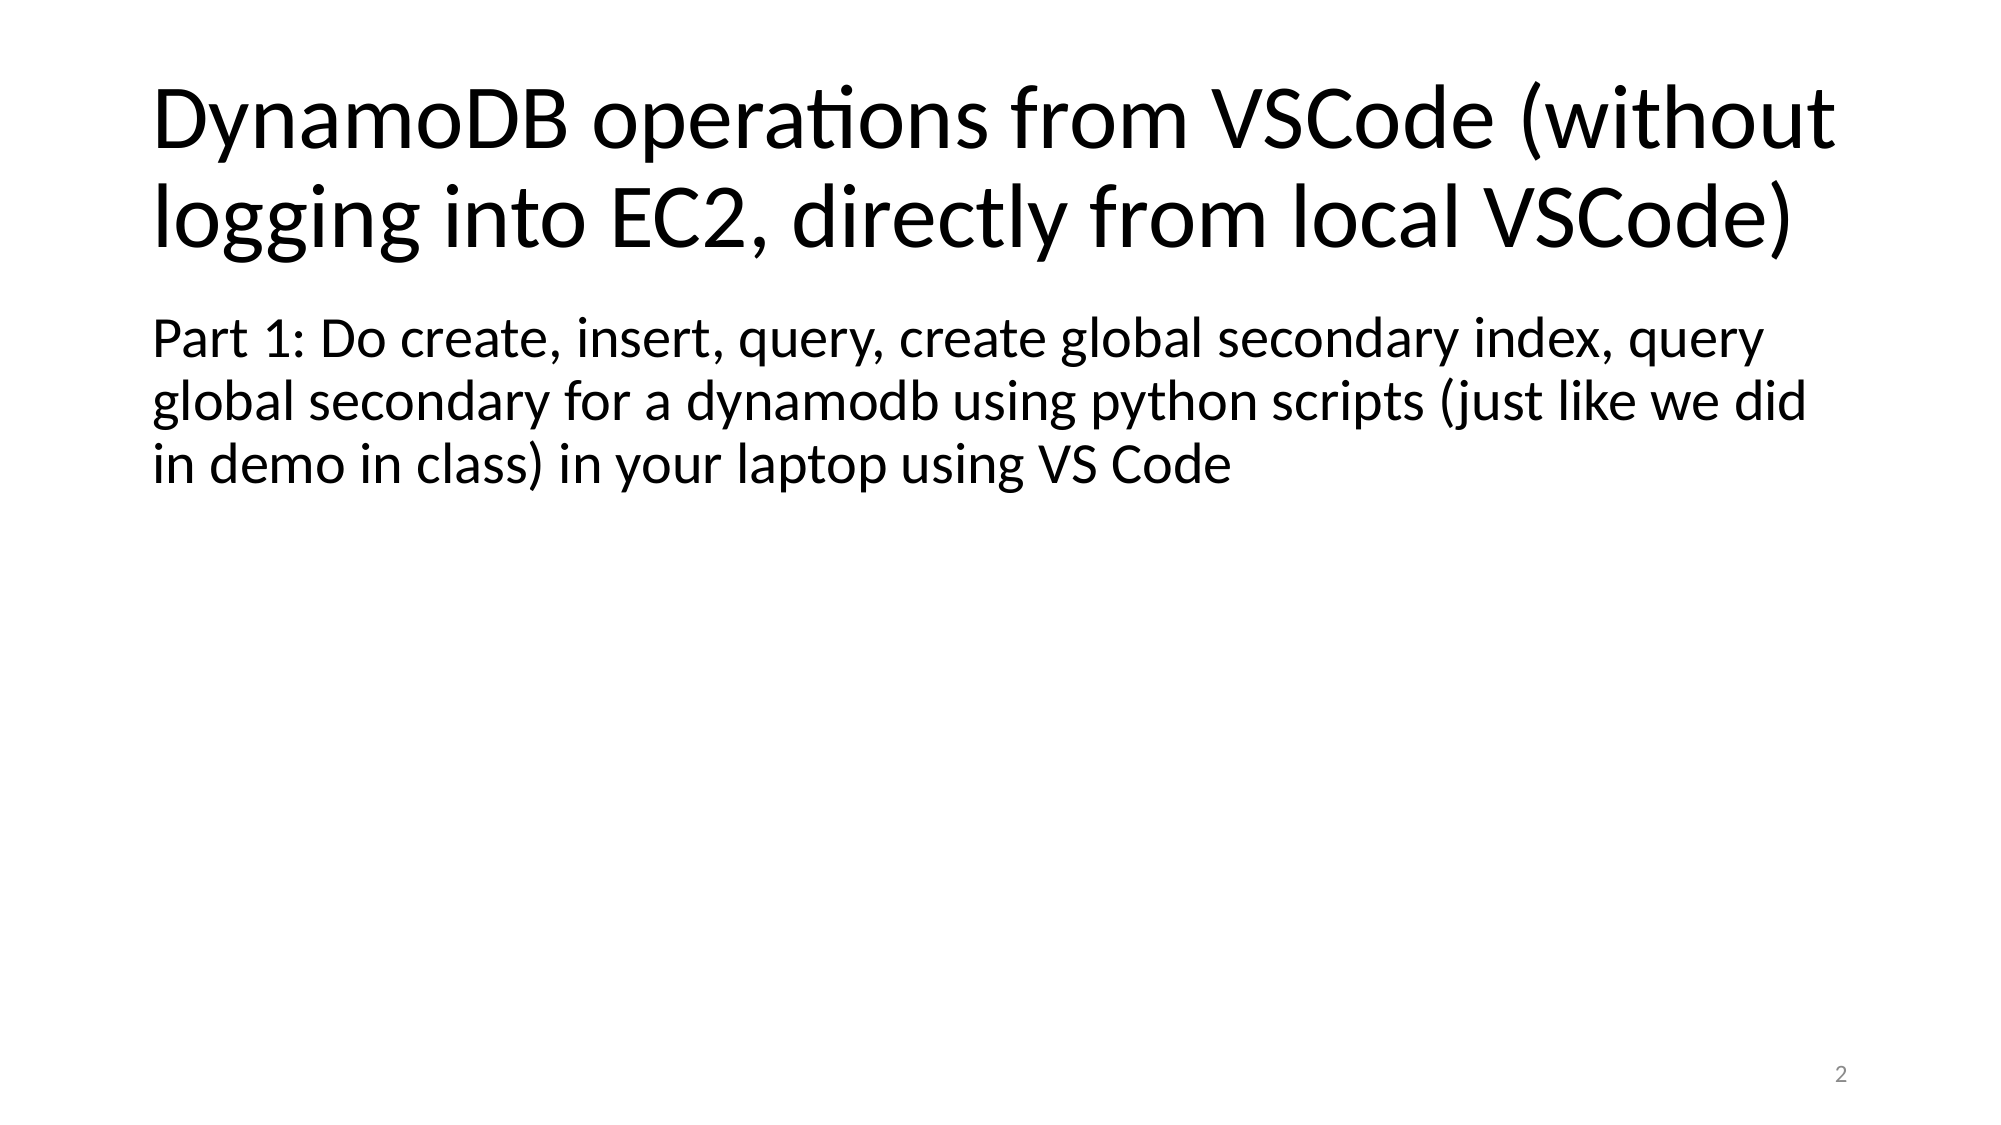

# DynamoDB operations from VSCode (without logging into EC2, directly from local VSCode)
Part 1: Do create, insert, query, create global secondary index, query global secondary for a dynamodb using python scripts (just like we did in demo in class) in your laptop using VS Code
2